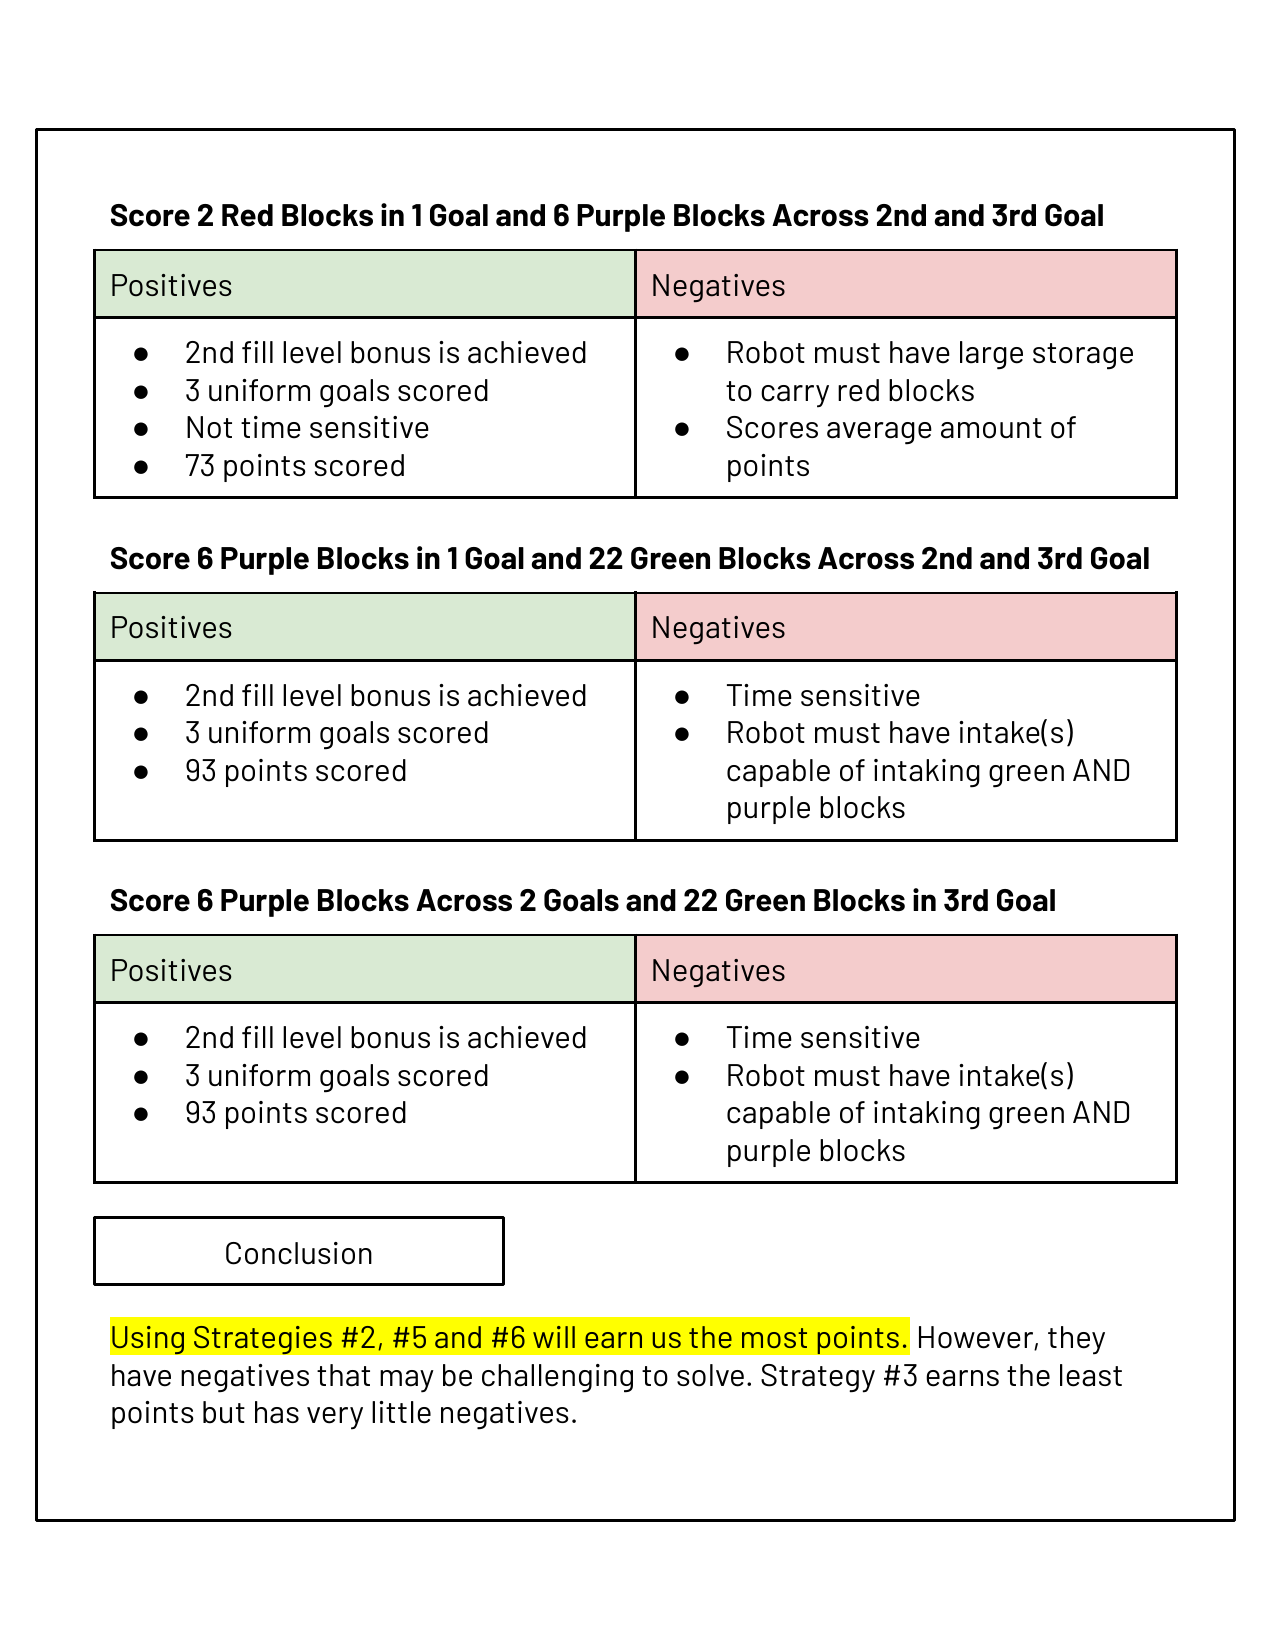

Score 2 Red Blocks in 1 Goal and 6 Purple Blocks Across 2nd and 3rd Goal
| Positives | Negatives |
| --- | --- |
| 2nd fill level bonus is achieved 3 uniform goals scored Not time sensitive 73 points scored | Robot must have large storage to carry red blocks Scores average amount of points |

Score 6 Purple Blocks in 1 Goal and 22 Green Blocks Across 2nd and 3rd Goal

| Positives | Negatives |
| --- | --- |
| 2nd fill level bonus is achieved 3 uniform goals scored 93 points scored | Time sensitive Robot must have intake(s) capable of intaking green AND purple blocks |
Score 6 Purple Blocks Across 2 Goals and 22 Green Blocks in 3rd Goal
| Positives | Negatives |
| --- | --- |
| 2nd fill level bonus is achieved 3 uniform goals scored 93 points scored | Time sensitive Robot must have intake(s) capable of intaking green AND purple blocks |
Conclusion
Using Strategies #2, #5 and #6 will earn us the most points. However, they have negatives that may be challenging to solve. Strategy #3 earns the least points but has very little negatives.